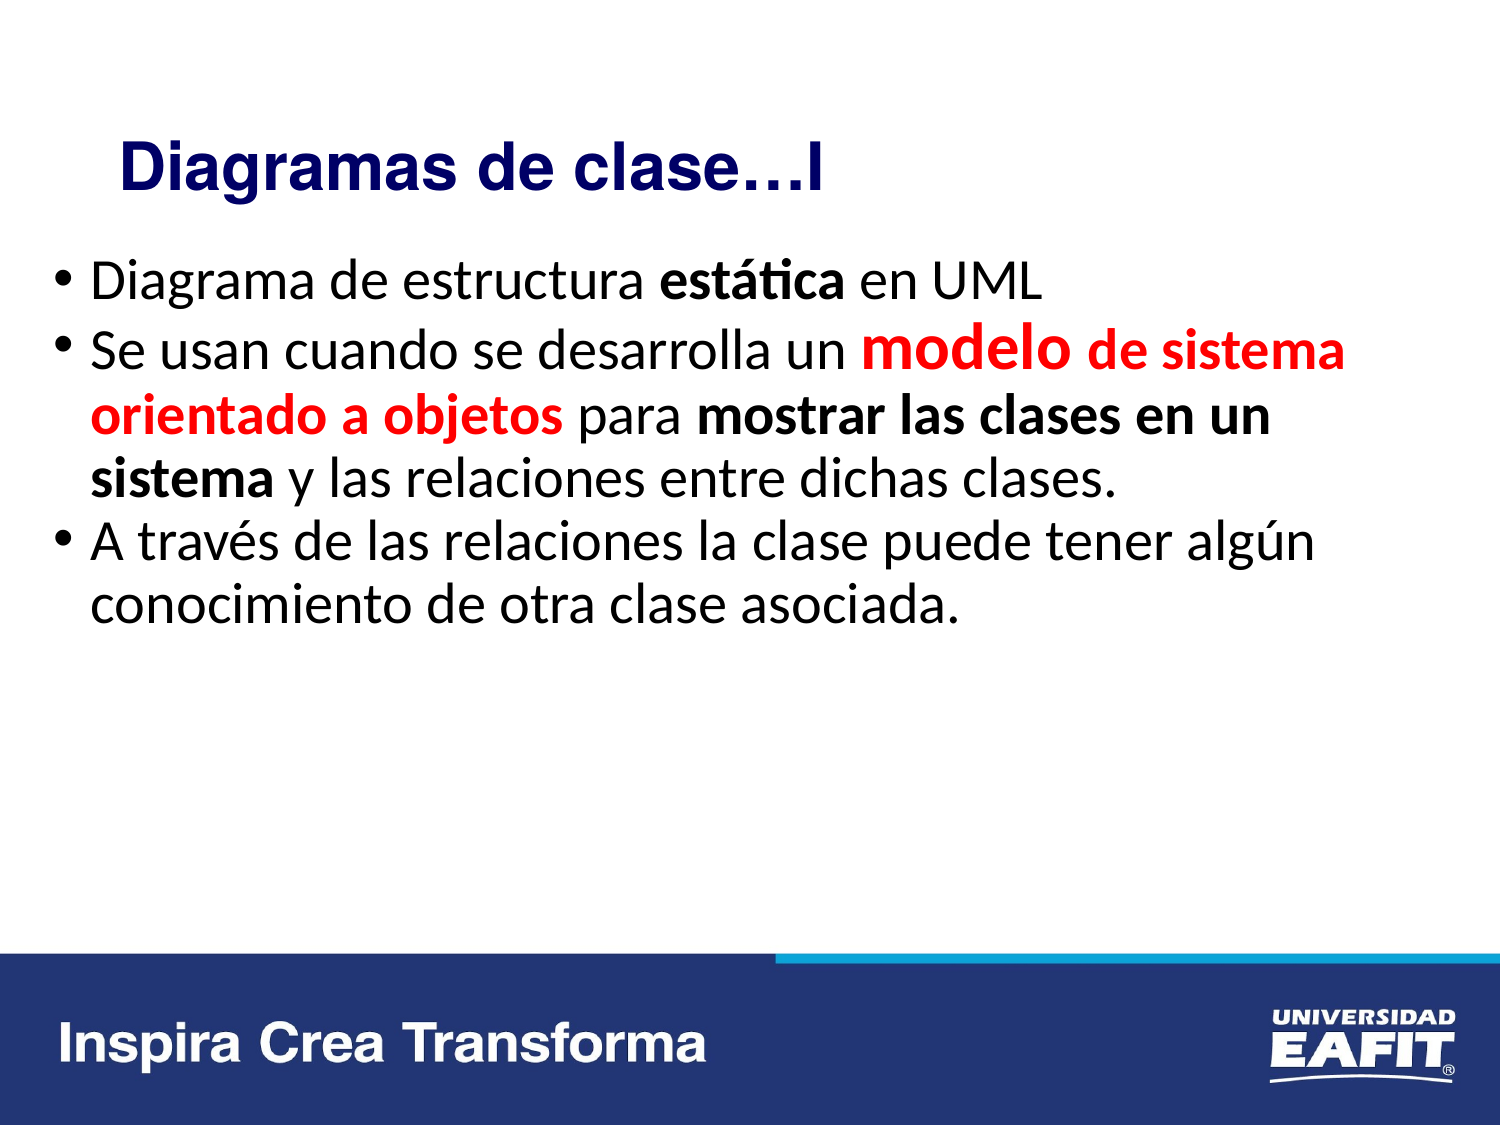

# Diagramas de clase…I
Diagrama de estructura estática en UML
Se usan cuando se desarrolla un modelo de sistema orientado a objetos para mostrar las clases en un sistema y las relaciones entre dichas clases.
A través de las relaciones la clase puede tener algún conocimiento de otra clase asociada.